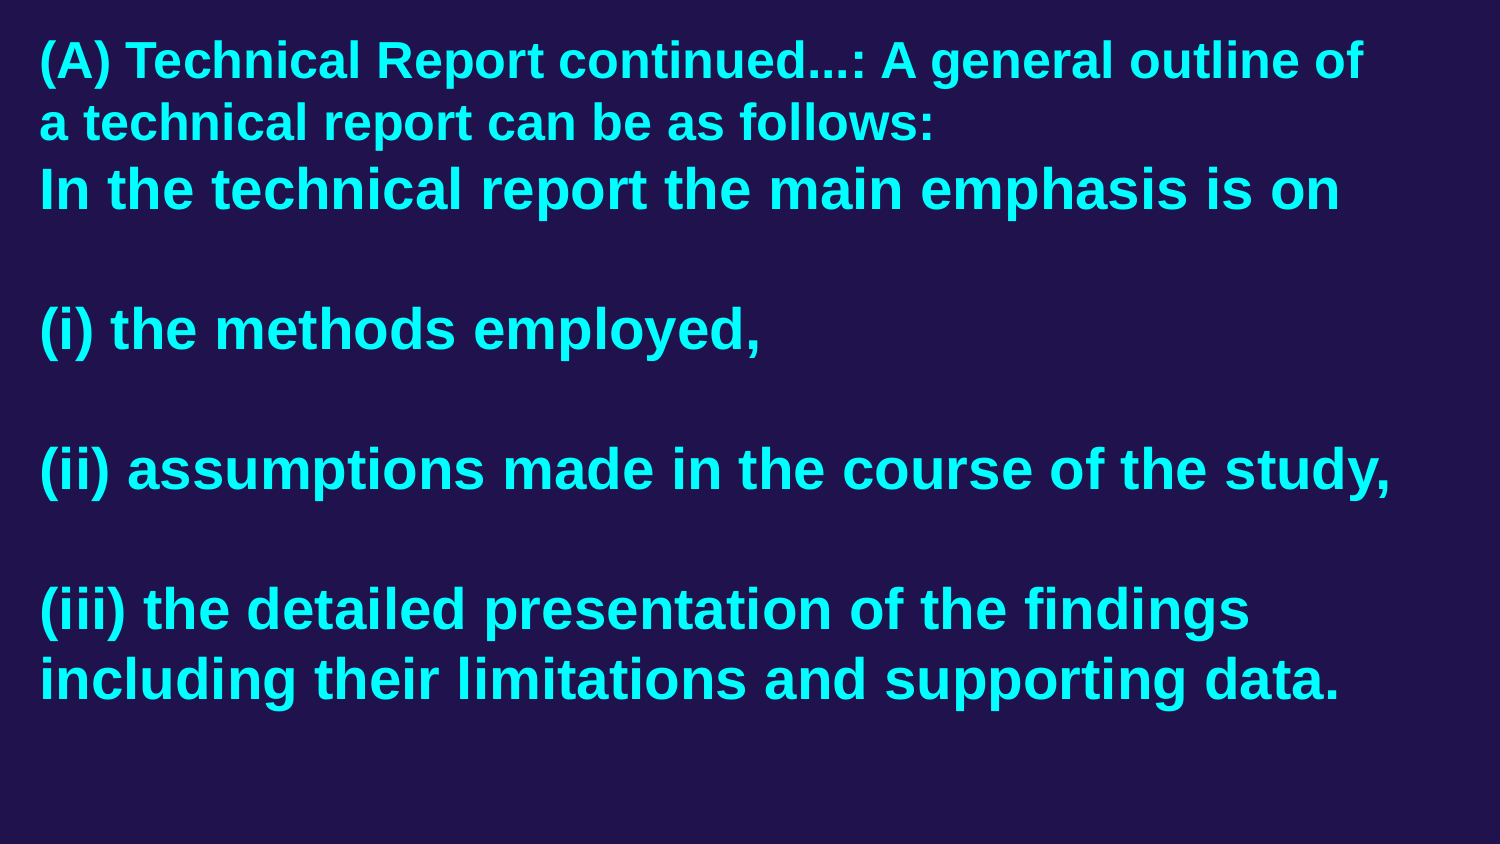

# (A) Technical Report continued...: A general outline of a technical report can be as follows:

In the technical report the main emphasis is on

(i) the methods employed,

(ii) assumptions made in the course of the study,

(iii) the detailed presentation of the findings including their limitations and supporting data.